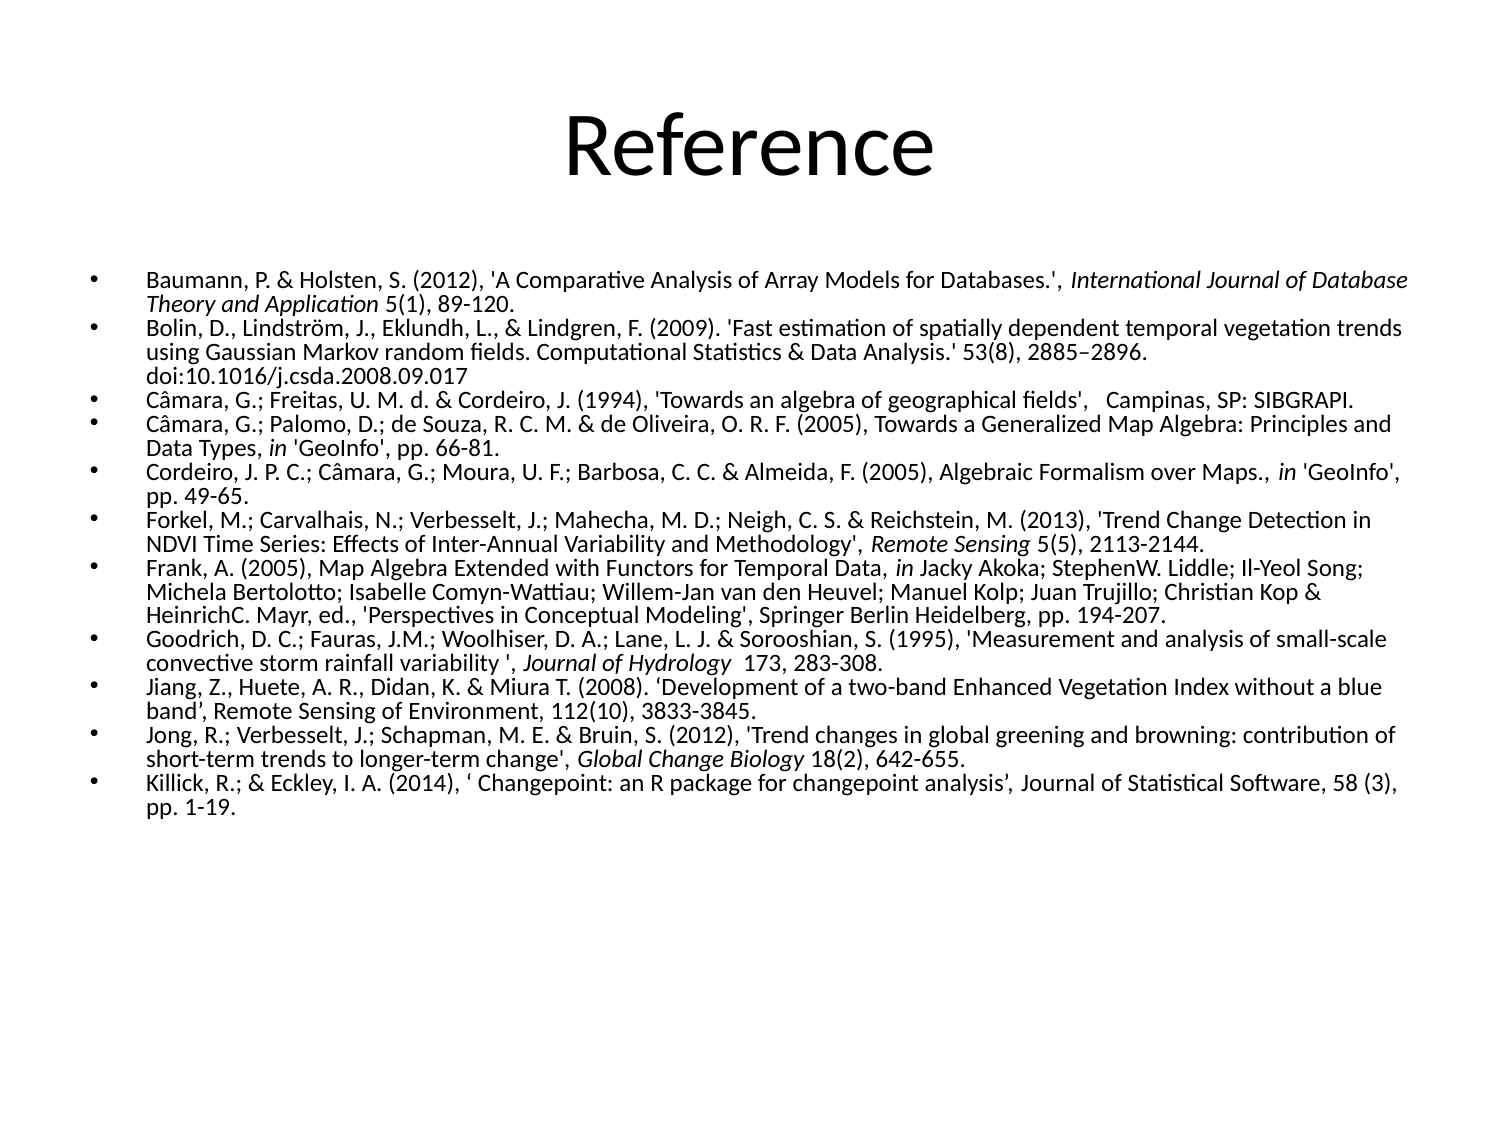

Reference
Baumann, P. & Holsten, S. (2012), 'A Comparative Analysis of Array Models for Databases.', International Journal of Database Theory and Application 5(1), 89-120.
Bolin, D., Lindström, J., Eklundh, L., & Lindgren, F. (2009). 'Fast estimation of spatially dependent temporal vegetation trends using Gaussian Markov random fields. Computational Statistics & Data Analysis.' 53(8), 2885–2896. doi:10.1016/j.csda.2008.09.017
Câmara, G.; Freitas, U. M. d. & Cordeiro, J. (1994), 'Towards an algebra of geographical fields',   Campinas, SP: SIBGRAPI.
Câmara, G.; Palomo, D.; de Souza, R. C. M. & de Oliveira, O. R. F. (2005), Towards a Generalized Map Algebra: Principles and Data Types, in 'GeoInfo', pp. 66-81.
Cordeiro, J. P. C.; Câmara, G.; Moura, U. F.; Barbosa, C. C. & Almeida, F. (2005), Algebraic Formalism over Maps., in 'GeoInfo', pp. 49-65.
Forkel, M.; Carvalhais, N.; Verbesselt, J.; Mahecha, M. D.; Neigh, C. S. & Reichstein, M. (2013), 'Trend Change Detection in NDVI Time Series: Effects of Inter-Annual Variability and Methodology', Remote Sensing 5(5), 2113-2144.
Frank, A. (2005), Map Algebra Extended with Functors for Temporal Data, in Jacky Akoka; StephenW. Liddle; Il-Yeol Song; Michela Bertolotto; Isabelle Comyn-Wattiau; Willem-Jan van den Heuvel; Manuel Kolp; Juan Trujillo; Christian Kop & HeinrichC. Mayr, ed., 'Perspectives in Conceptual Modeling', Springer Berlin Heidelberg, pp. 194-207.
Goodrich, D. C.; Fauras, J.M.; Woolhiser, D. A.; Lane, L. J. & Sorooshian, S. (1995), 'Measurement and analysis of small-scale convective storm rainfall variability ', Journal of Hydrology  173, 283-308.
Jiang, Z., Huete, A. R., Didan, K. & Miura T. (2008). ‘Development of a two-band Enhanced Vegetation Index without a blue band’, Remote Sensing of Environment, 112(10), 3833-3845.
Jong, R.; Verbesselt, J.; Schapman, M. E. & Bruin, S. (2012), 'Trend changes in global greening and browning: contribution of short-term trends to longer-term change', Global Change Biology 18(2), 642-655.
Killick, R.; & Eckley, I. A. (2014), ‘ Changepoint: an R package for changepoint analysis’, Journal of Statistical Software, 58 (3), pp. 1-19.